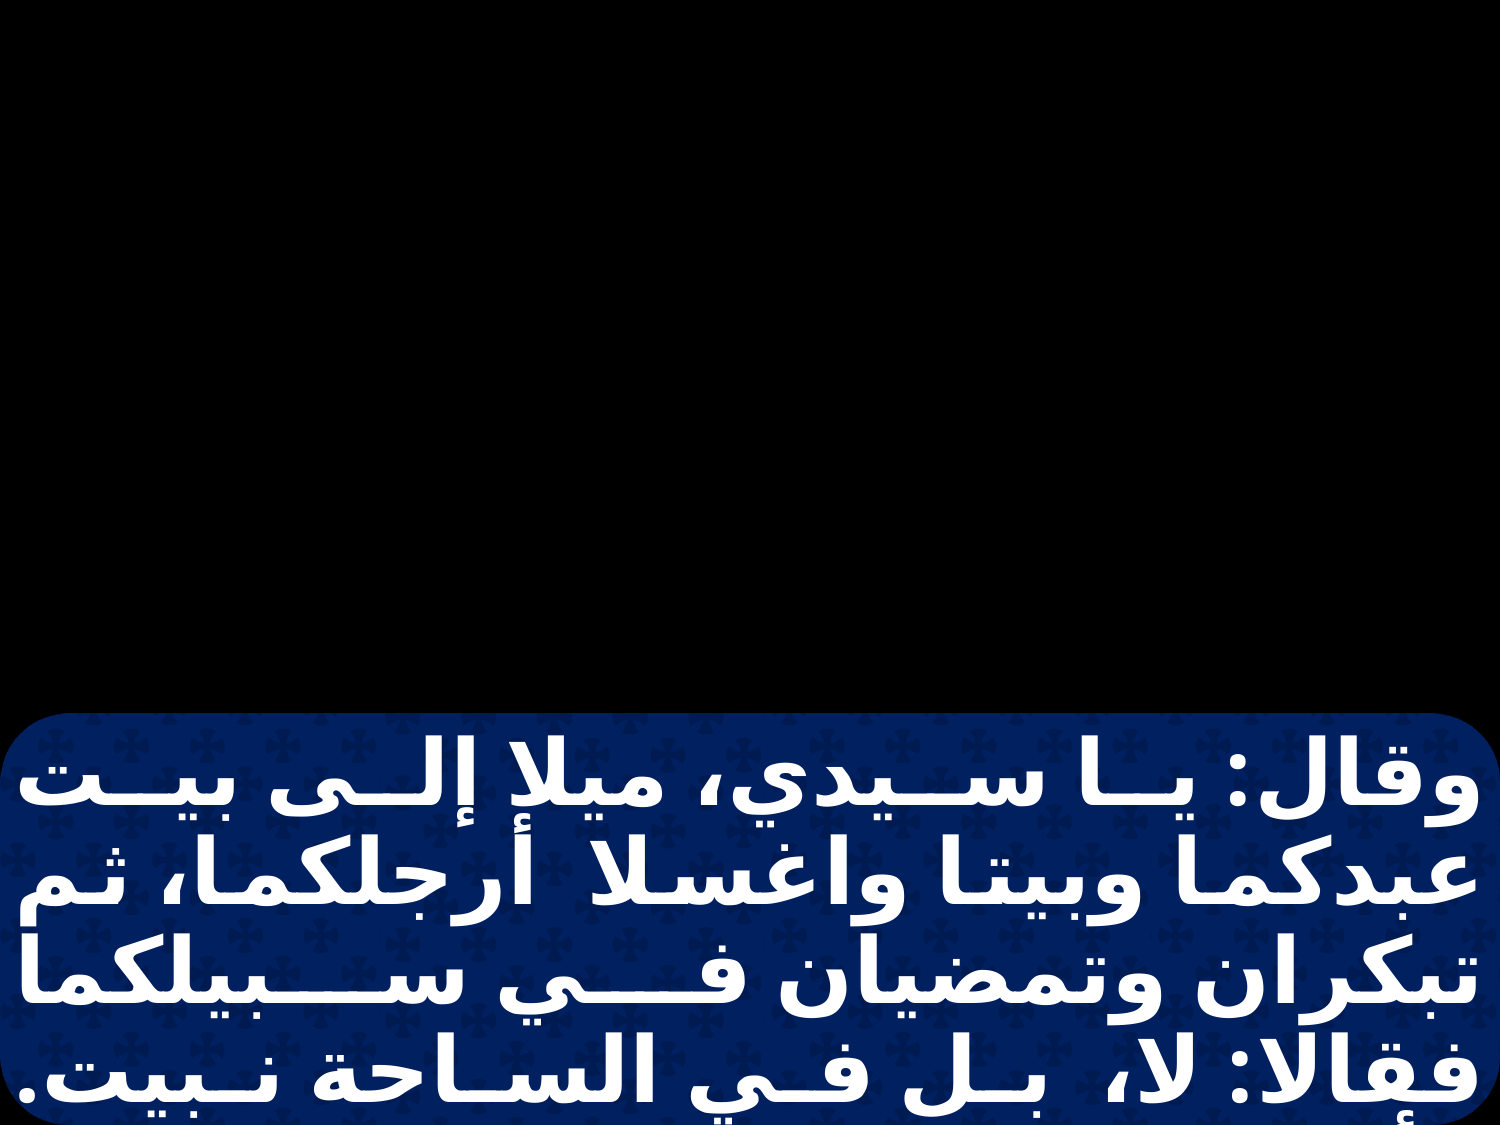

وقال: يا سيدي، ميلا إلى بيت عبدكما وبيتا واغسلا  أرجلكما، ثم تبكران وتمضيان في سبيلكما فقالا: لا،  بل في الساحة نبيت. فألح عليهما جدا، فما لا إليه  ودخلا منزله. فصنع لهما مأدبة وخبز فطيرا، فأكلا.